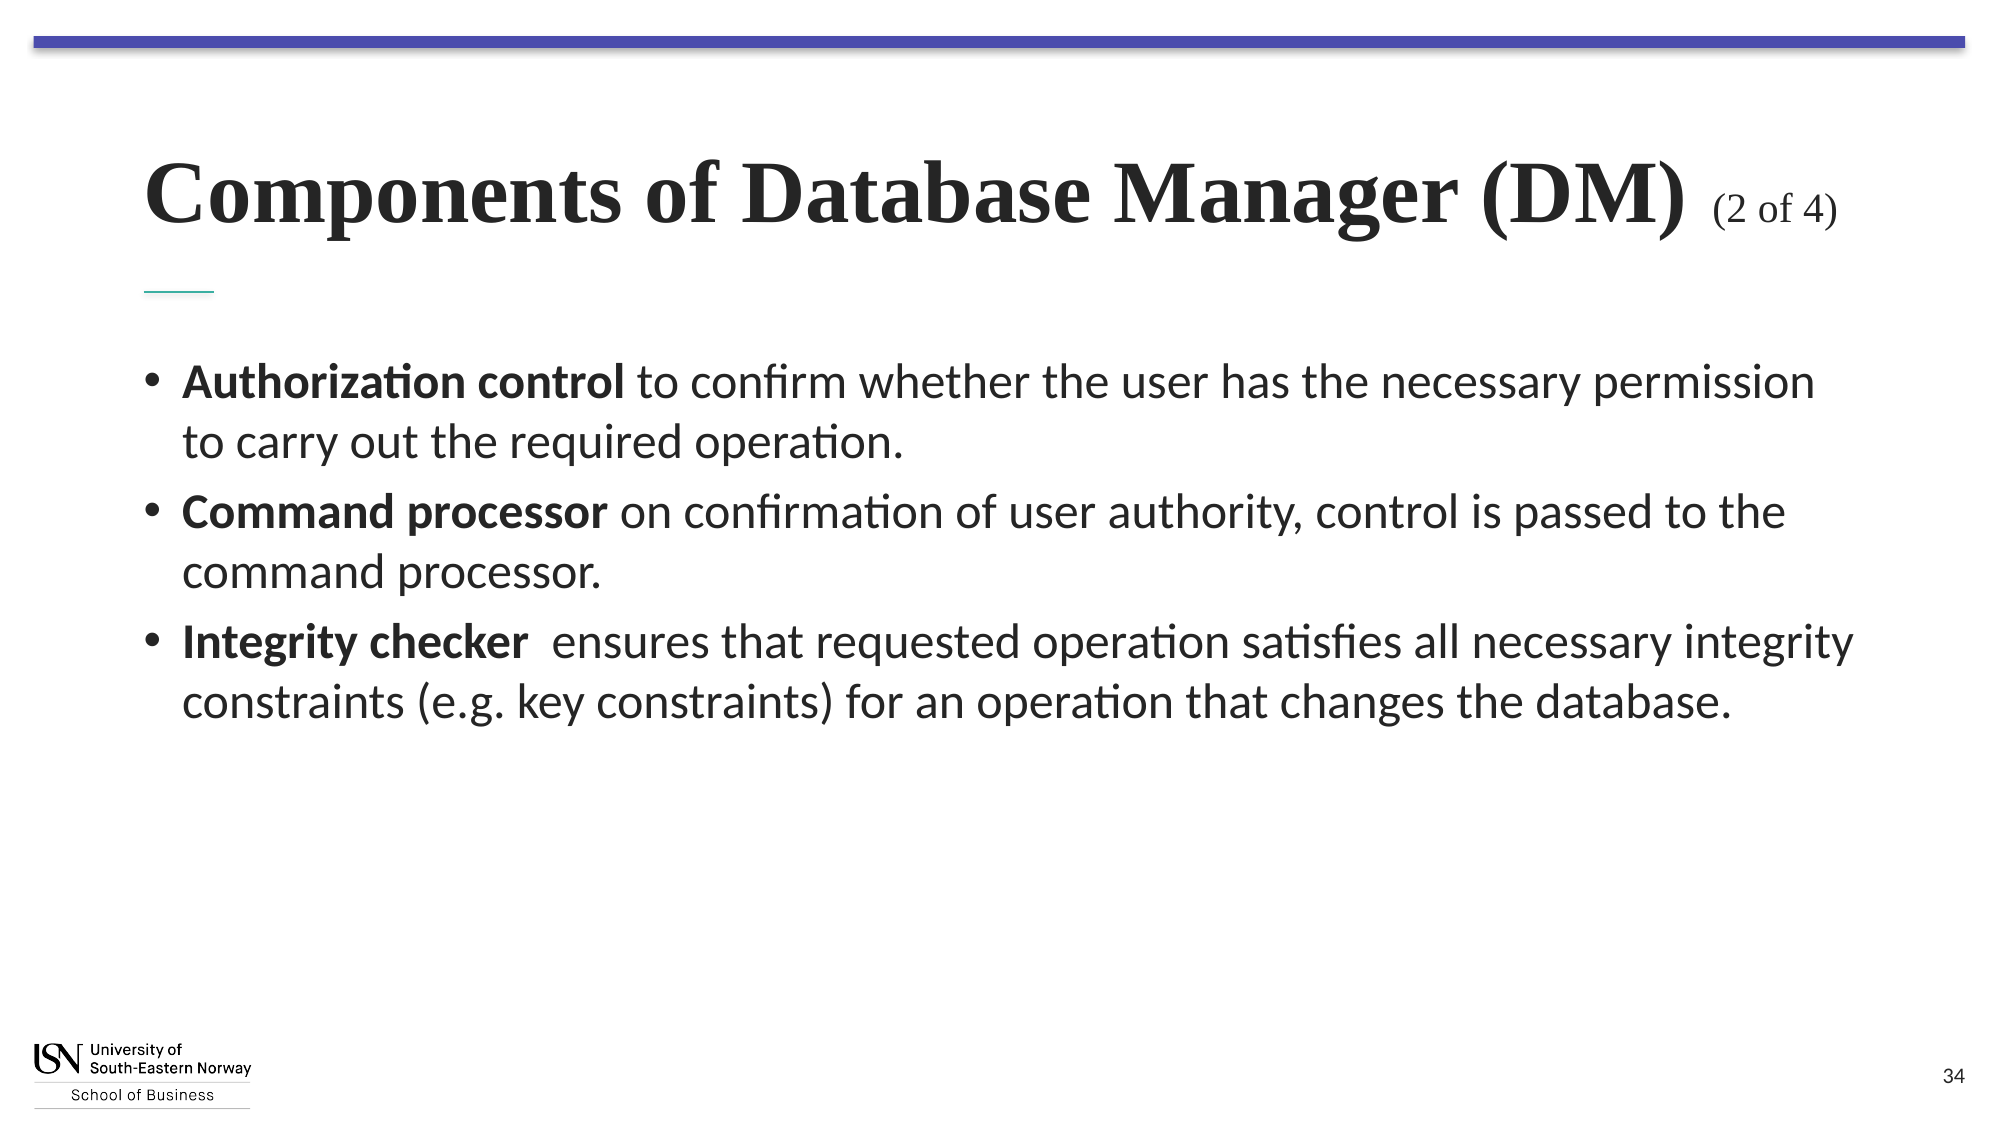

# Components of Database Manager (DM) (2 of 4)
Authorization control to confirm whether the user has the necessary permission to carry out the required operation.
Command processor on confirmation of user authority, control is passed to the command processor.
Integrity checker  ensures that requested operation satisfies all necessary integrity constraints (e.g. key constraints) for an operation that changes the database.
34